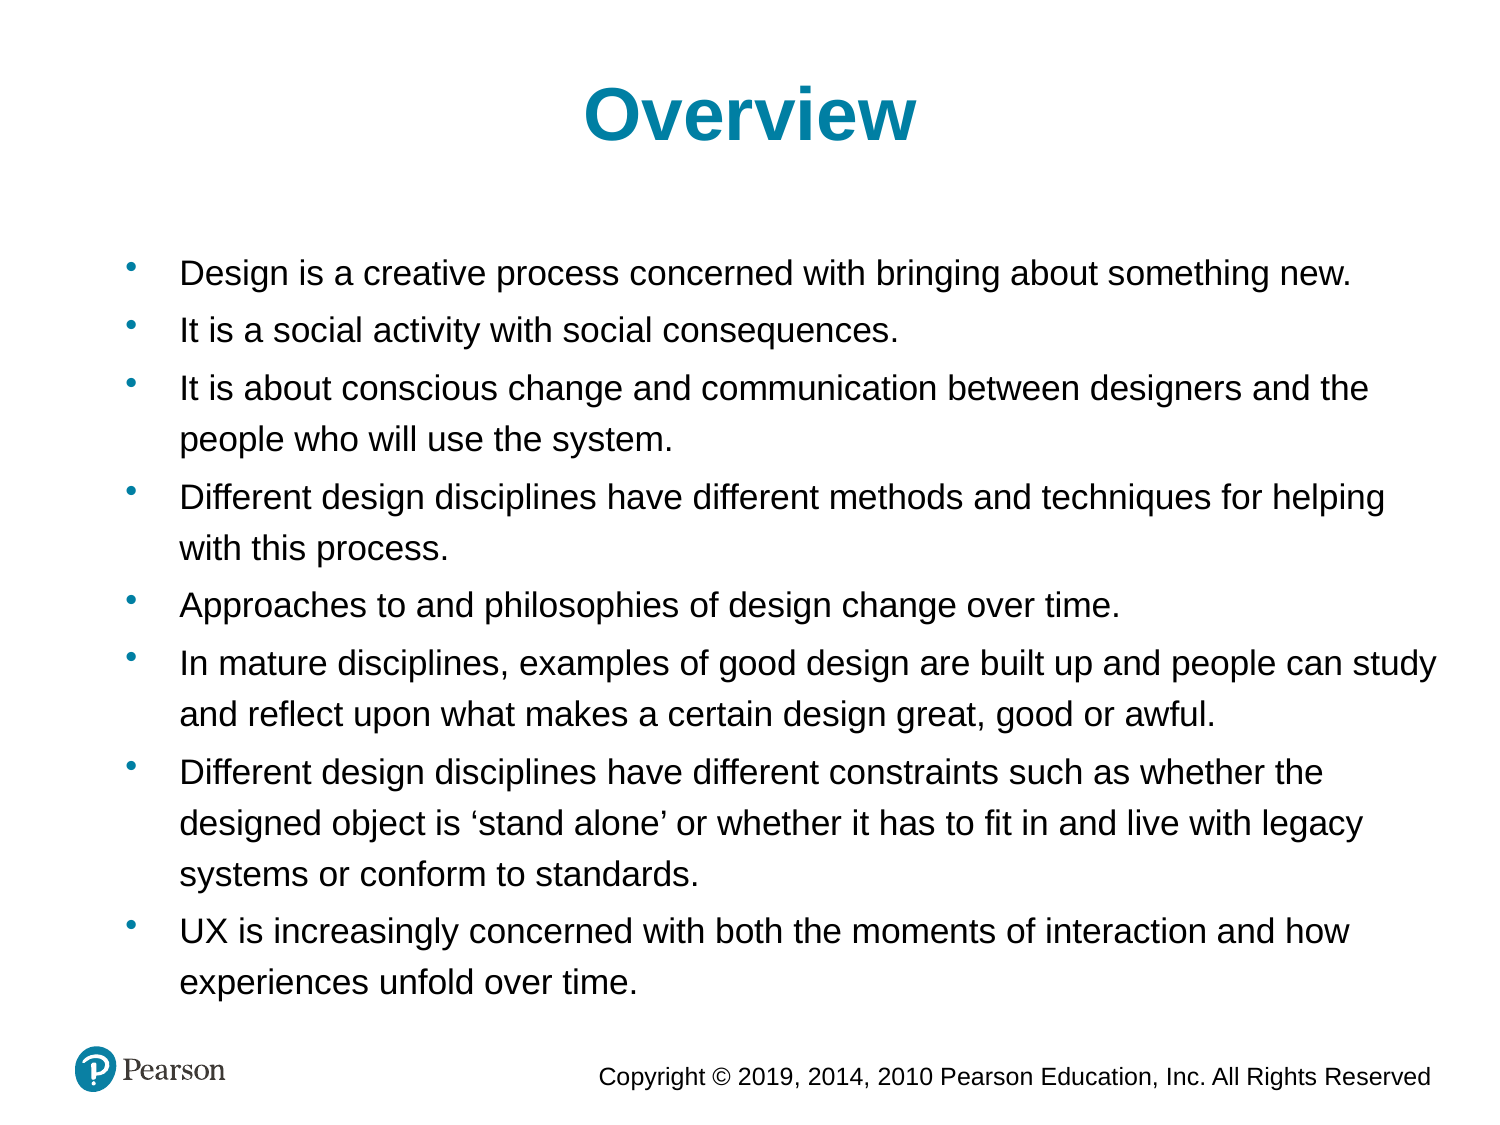

Overview
Design is a creative process concerned with bringing about something new.
It is a social activity with social consequences.
It is about conscious change and communication between designers and the people who will use the system.
Different design disciplines have different methods and techniques for helping with this process.
Approaches to and philosophies of design change over time.
In mature disciplines, examples of good design are built up and people can study and reflect upon what makes a certain design great, good or awful.
Different design disciplines have different constraints such as whether the designed object is ‘stand alone’ or whether it has to fit in and live with legacy systems or conform to standards.
UX is increasingly concerned with both the moments of interaction and how experiences unfold over time.